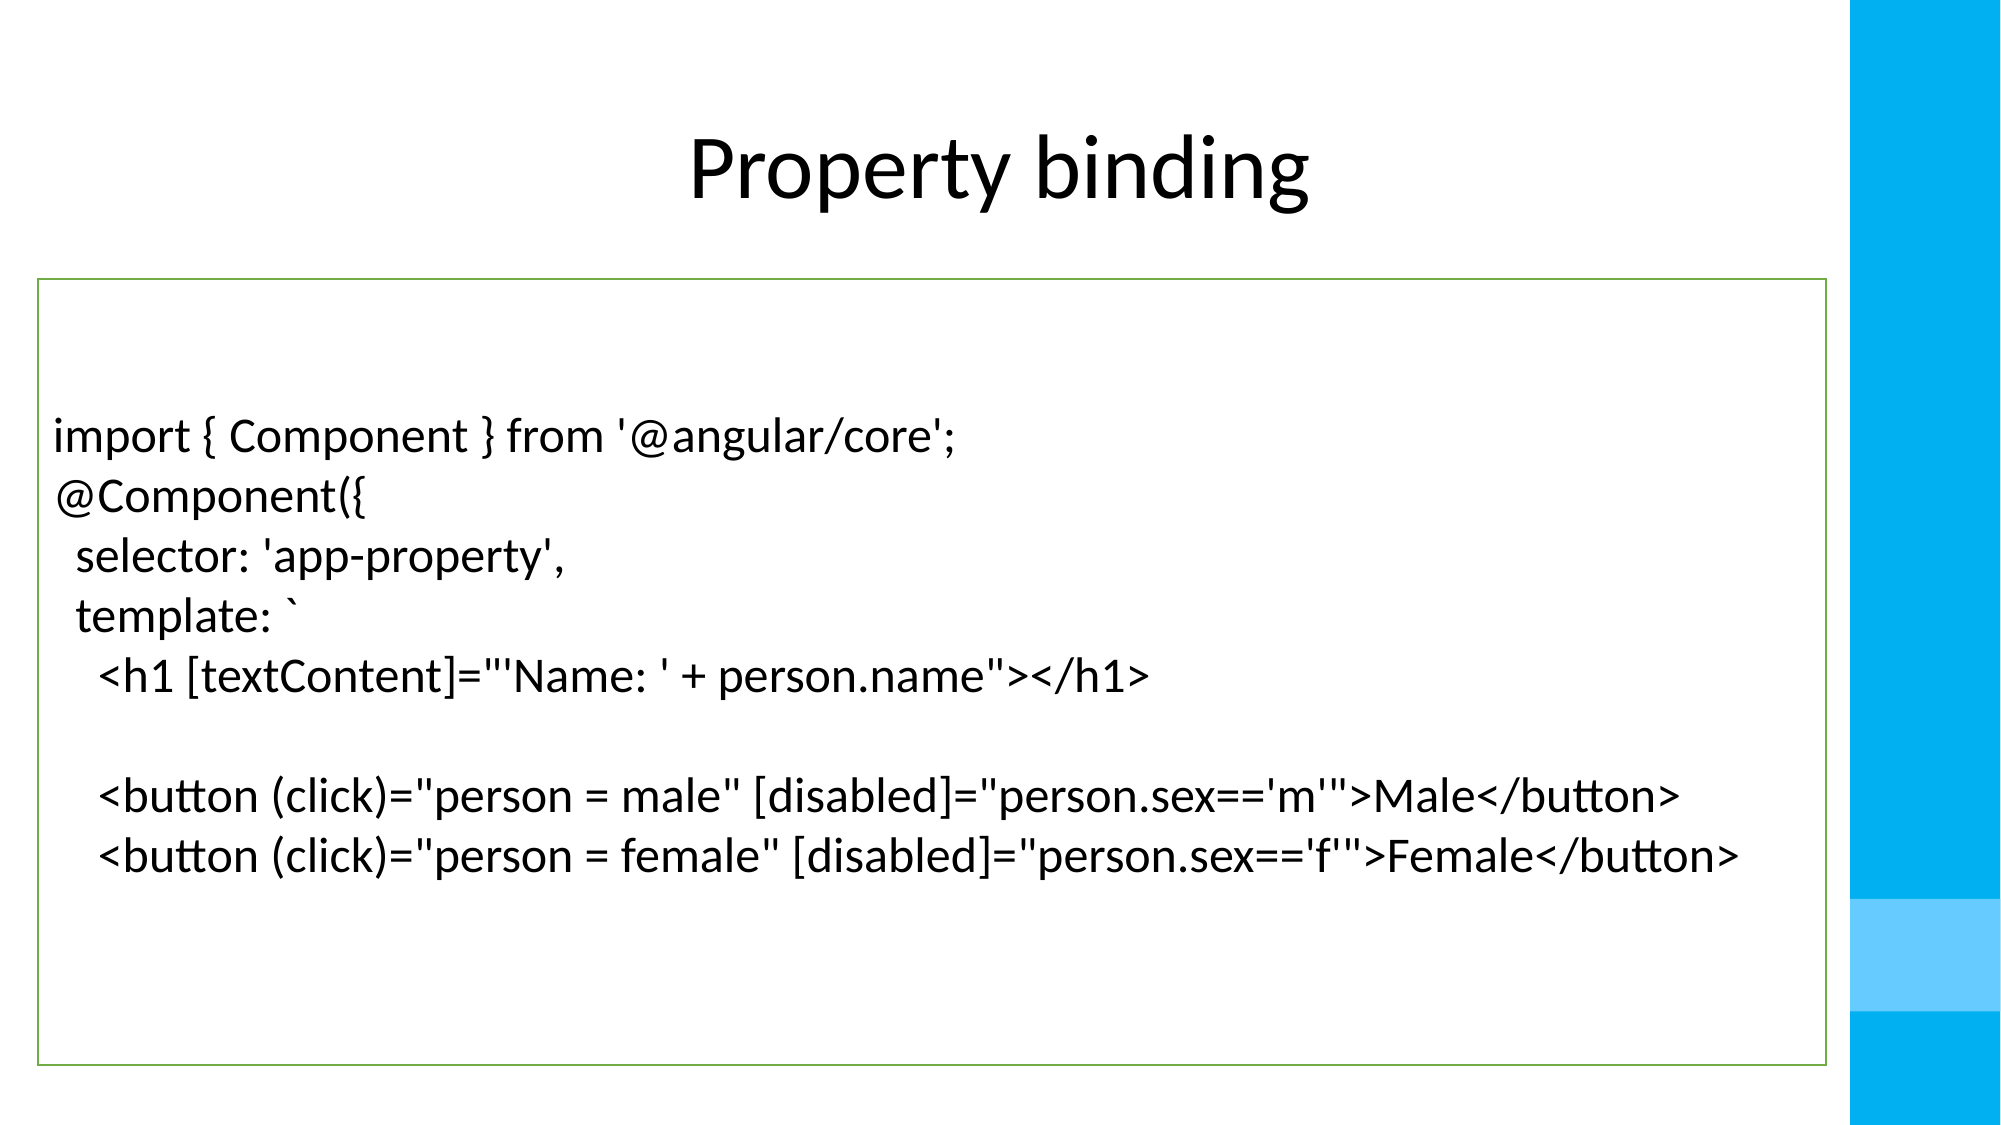

# Property binding
import { Component } from '@angular/core';
@Component({
  selector: 'app-property',
  template: `
    <h1 [textContent]="'Name: ' + person.name"></h1>

    <button (click)="person = male" [disabled]="person.sex=='m'">Male</button>
    <button (click)="person = female" [disabled]="person.sex=='f'">Female</button>